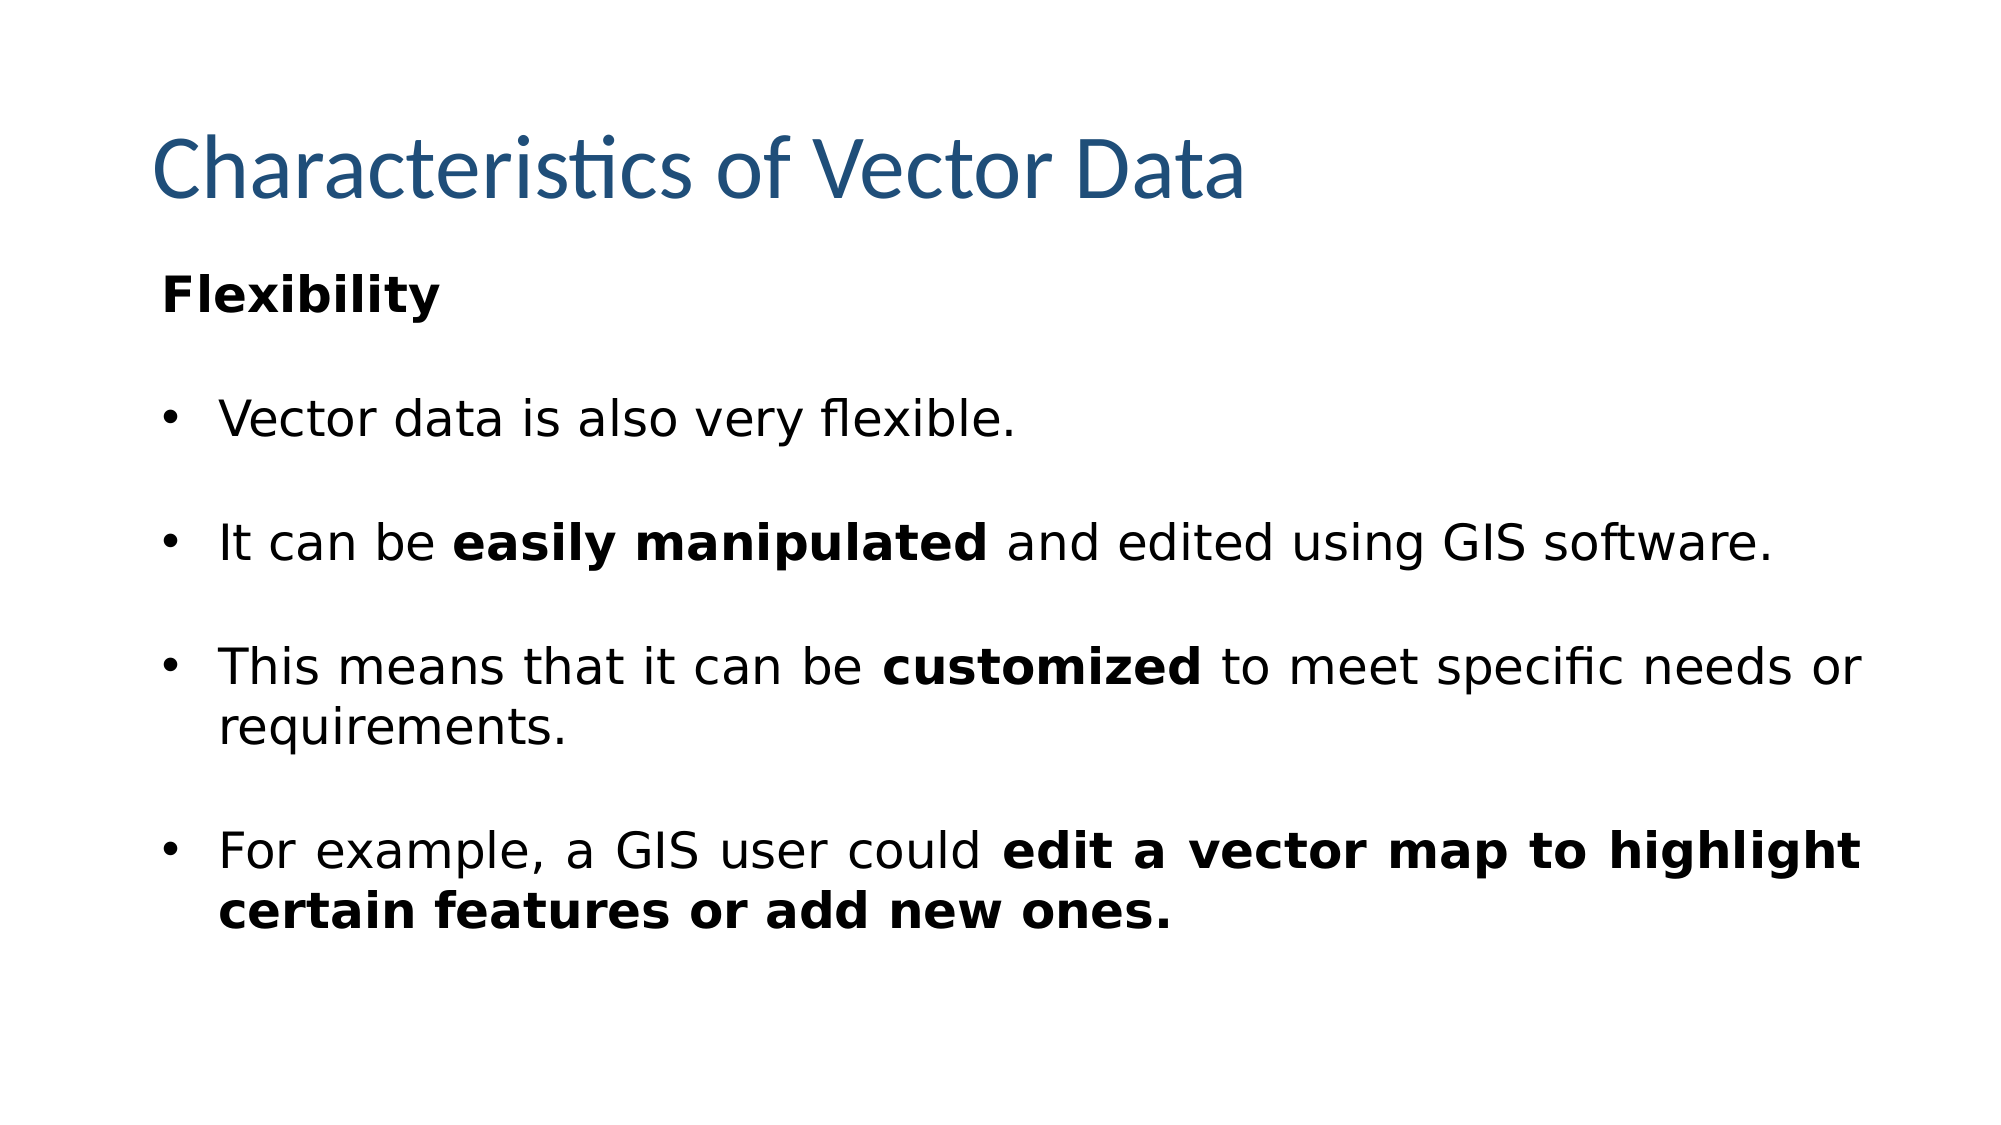

# Characteristics of Vector Data
Flexibility

Vector data is also very flexible.

It can be easily manipulated and edited using GIS software.

This means that it can be customized to meet specific needs or requirements.

For example, a GIS user could edit a vector map to highlight certain features or add new ones.